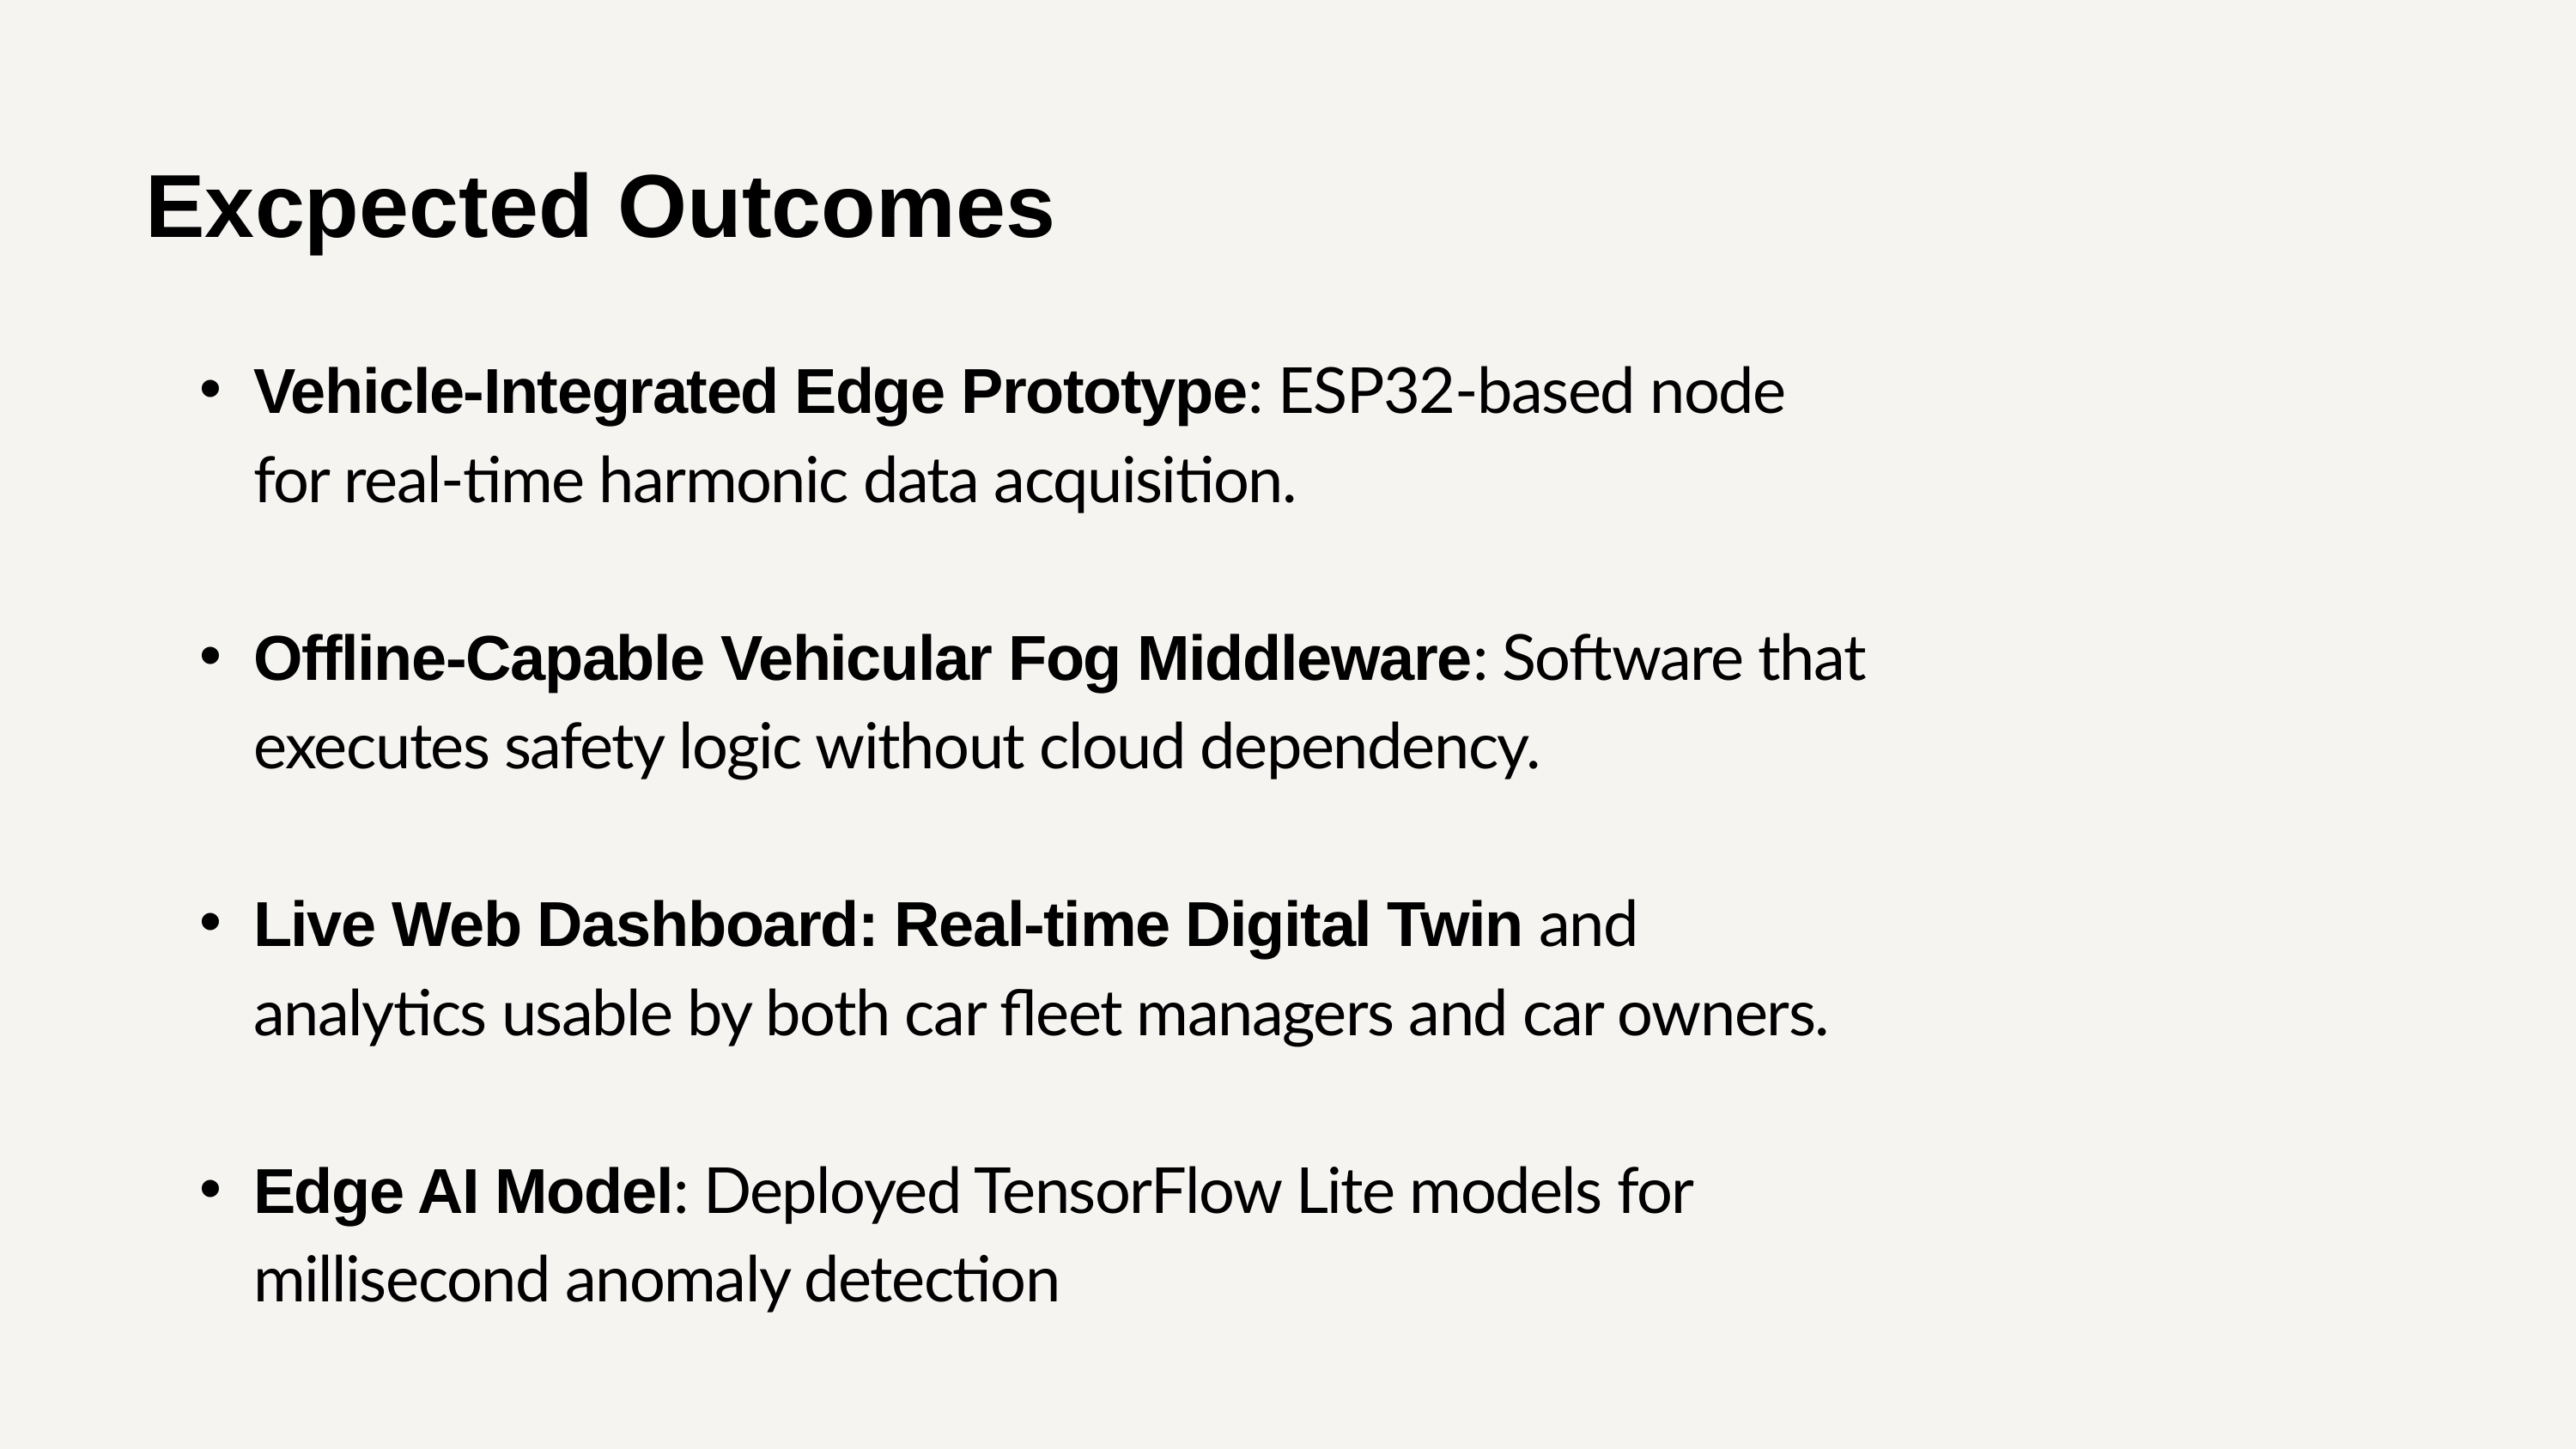

Excpected Outcomes
Vehicle-Integrated Edge Prototype: ESP32-based node for real-time harmonic data acquisition.

Offline-Capable Vehicular Fog Middleware: Software that executes safety logic without cloud dependency.

Live Web Dashboard: Real-time Digital Twin and analytics usable by both car fleet managers and car owners.

Edge AI Model: Deployed TensorFlow Lite models for millisecond anomaly detection